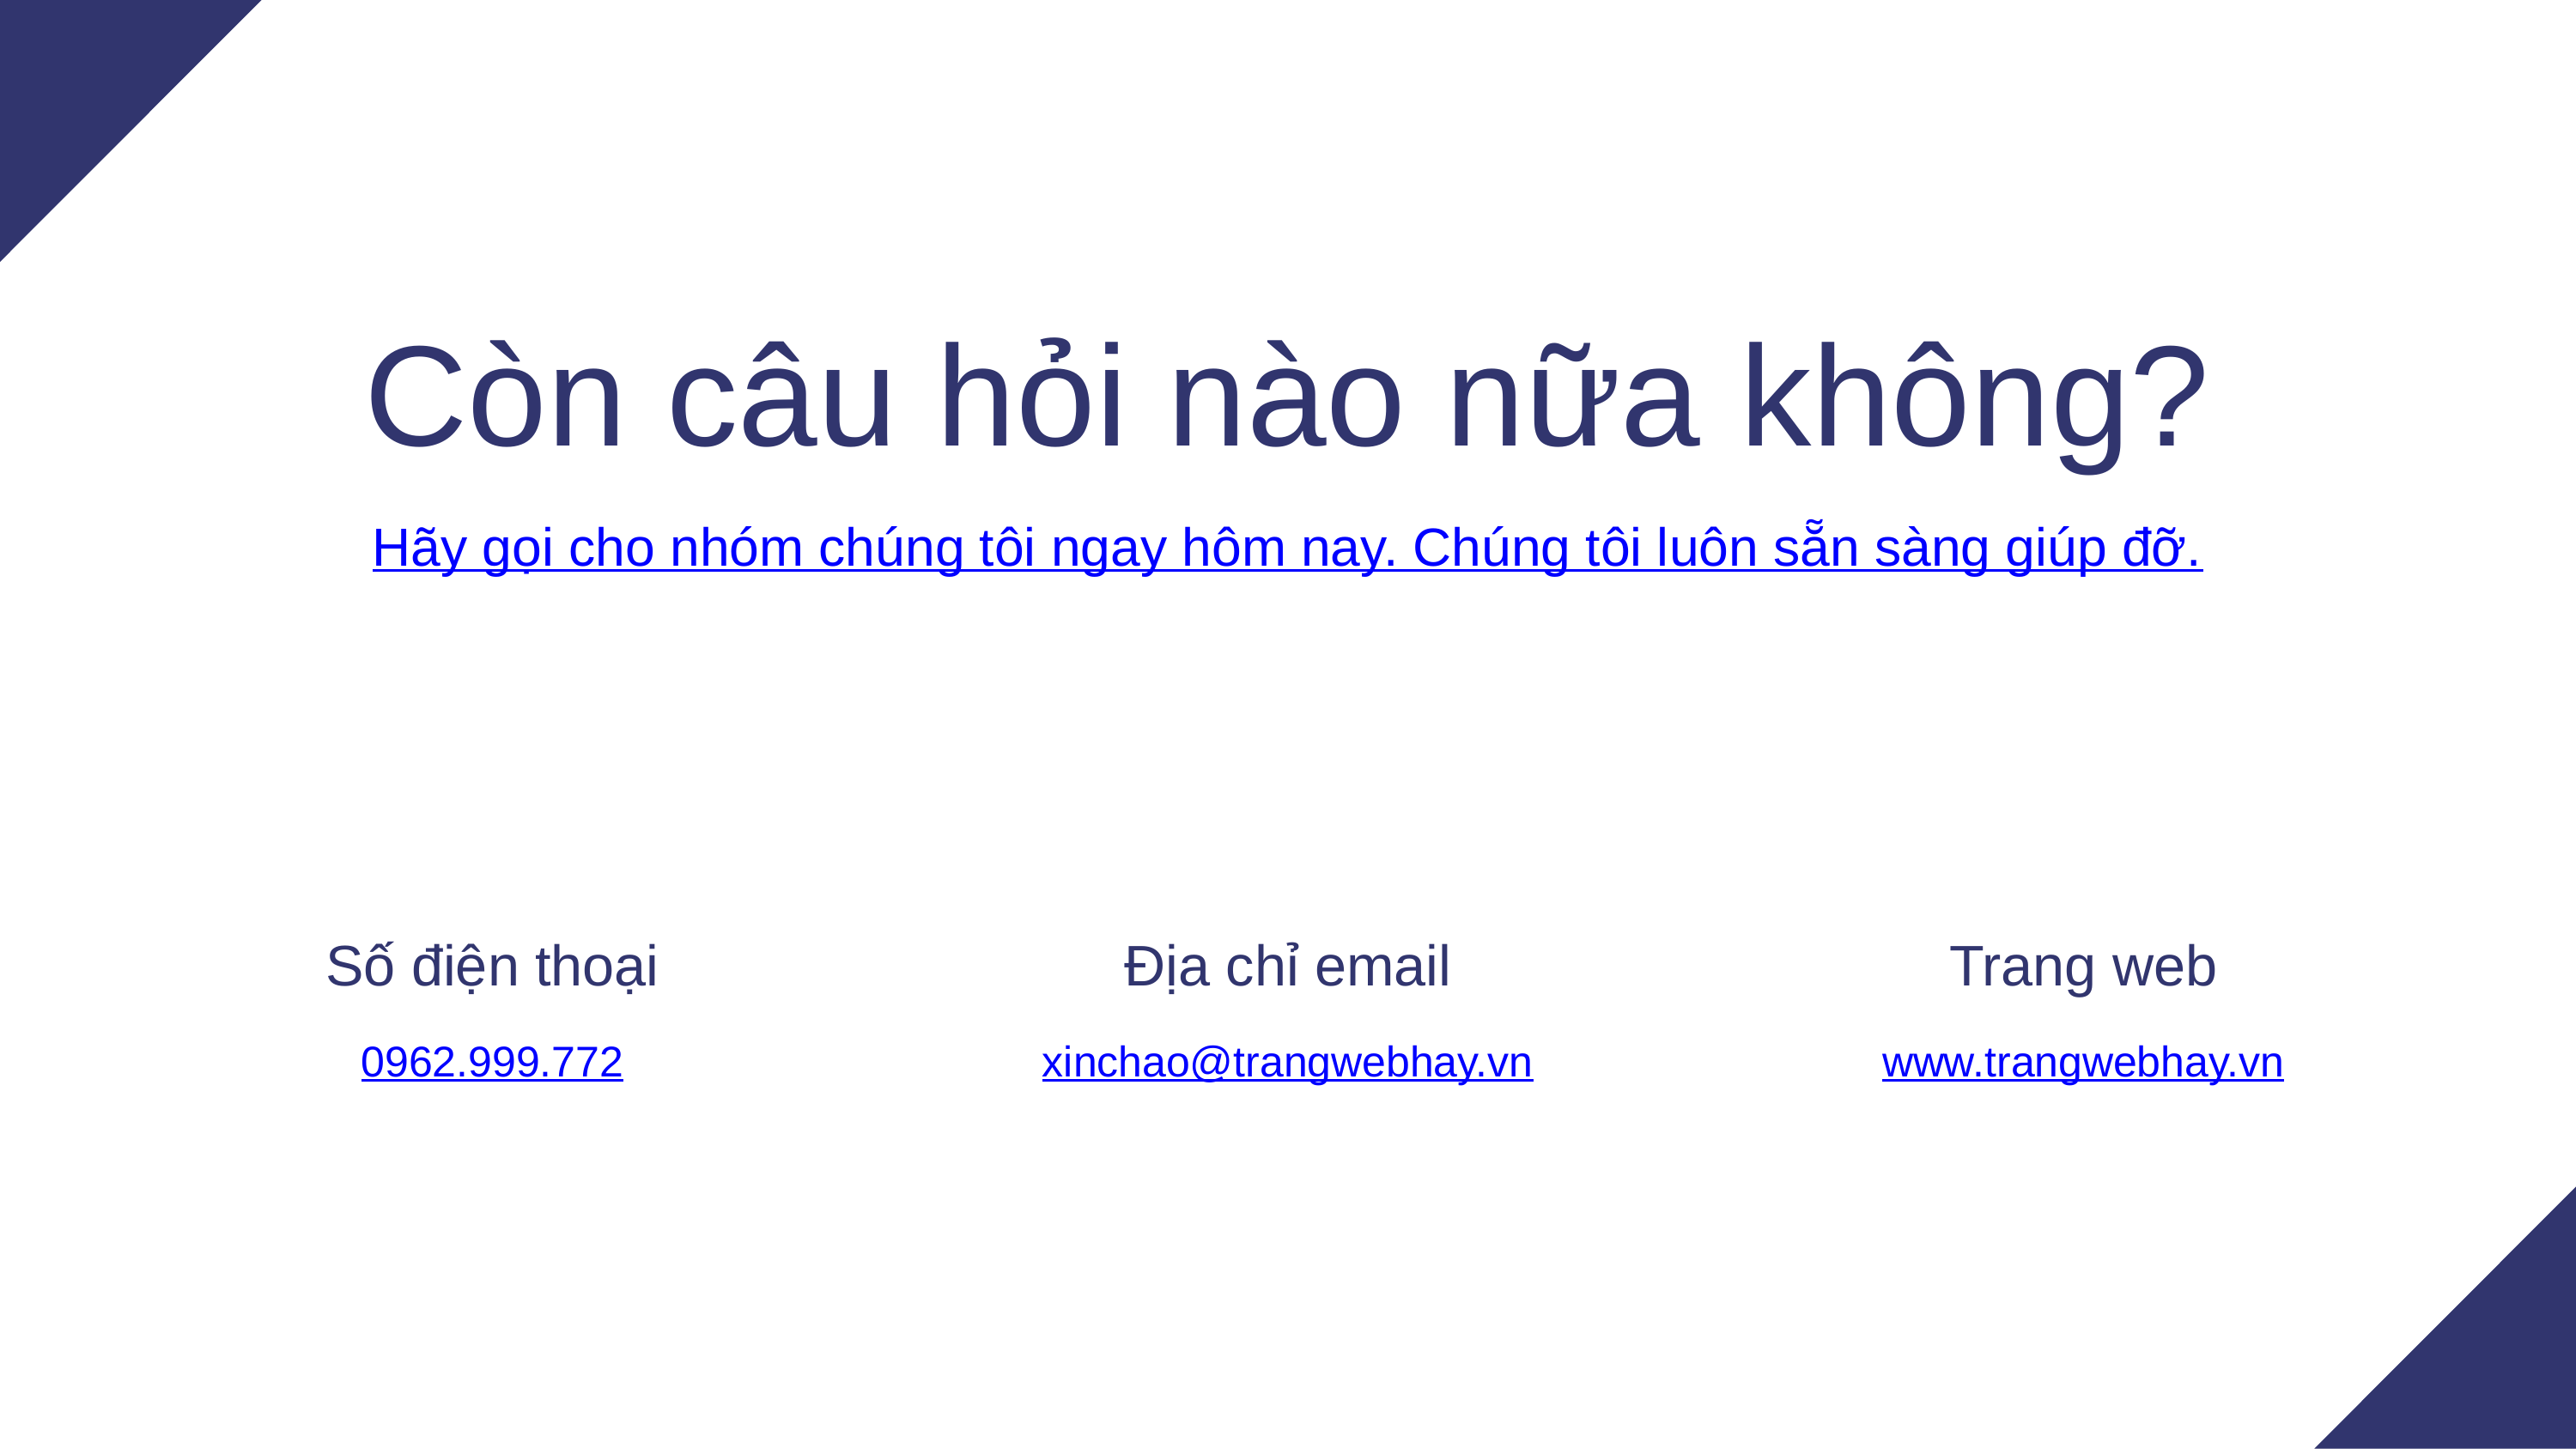

Còn câu hỏi nào nữa không?
Hãy gọi cho nhóm chúng tôi ngay hôm nay. Chúng tôi luôn sẵn sàng giúp đỡ.
Số điện thoại
0962.999.772
Địa chỉ email
xinchao@trangwebhay.vn
Trang web
www.trangwebhay.vn